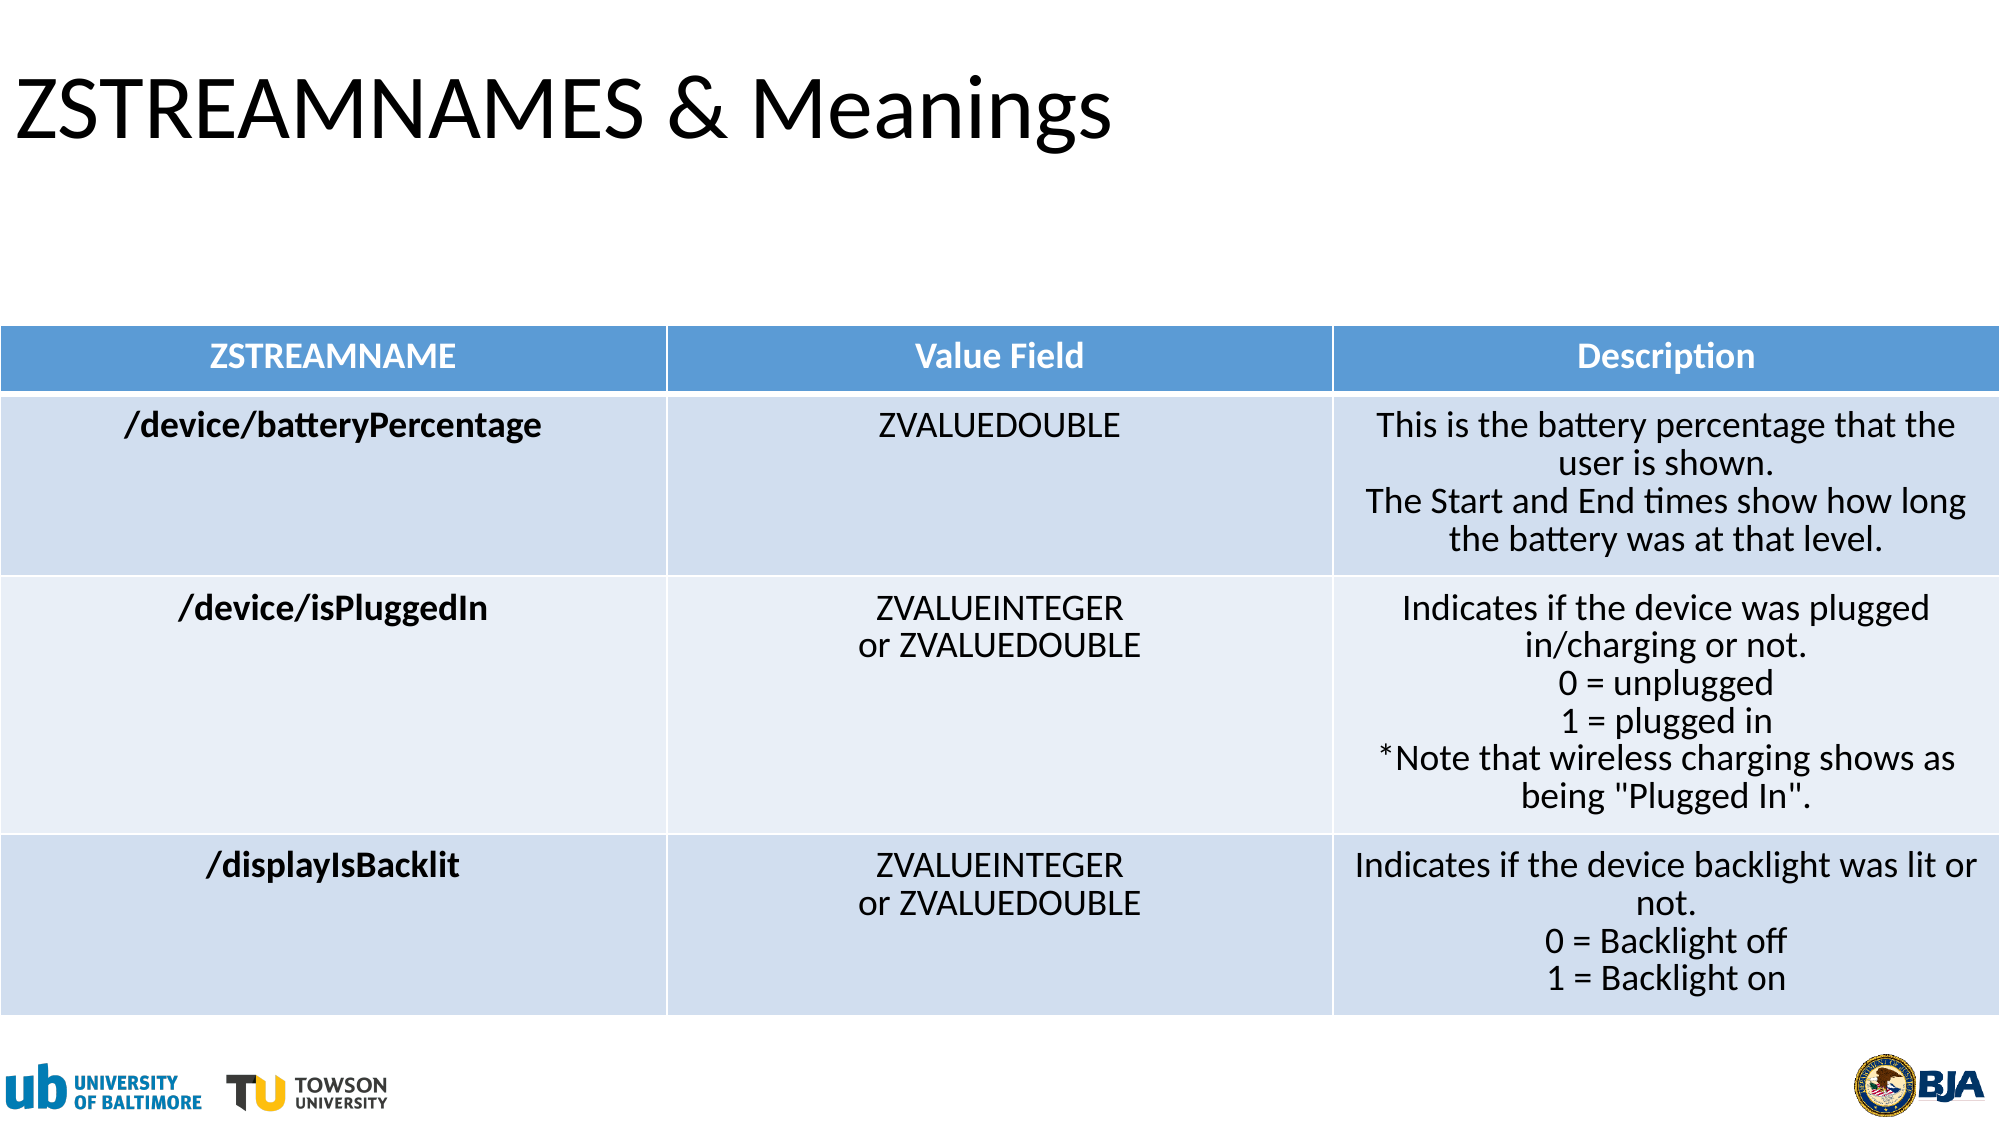

# ZSTREAMNAMES & Meanings
| ZSTREAMNAME | Value Field | Description |
| --- | --- | --- |
| /device/batteryPercentage | ZVALUEDOUBLE | This is the battery percentage that the user is shown. The Start and End times show how long the battery was at that level. |
| /device/isPluggedIn | ZVALUEINTEGER or ZVALUEDOUBLE | Indicates if the device was plugged in/charging or not. 0 = unplugged 1 = plugged in \*Note that wireless charging shows as being "Plugged In". |
| /displayIsBacklit | ZVALUEINTEGER or ZVALUEDOUBLE | Indicates if the device backlight was lit or not. 0 = Backlight off 1 = Backlight on |